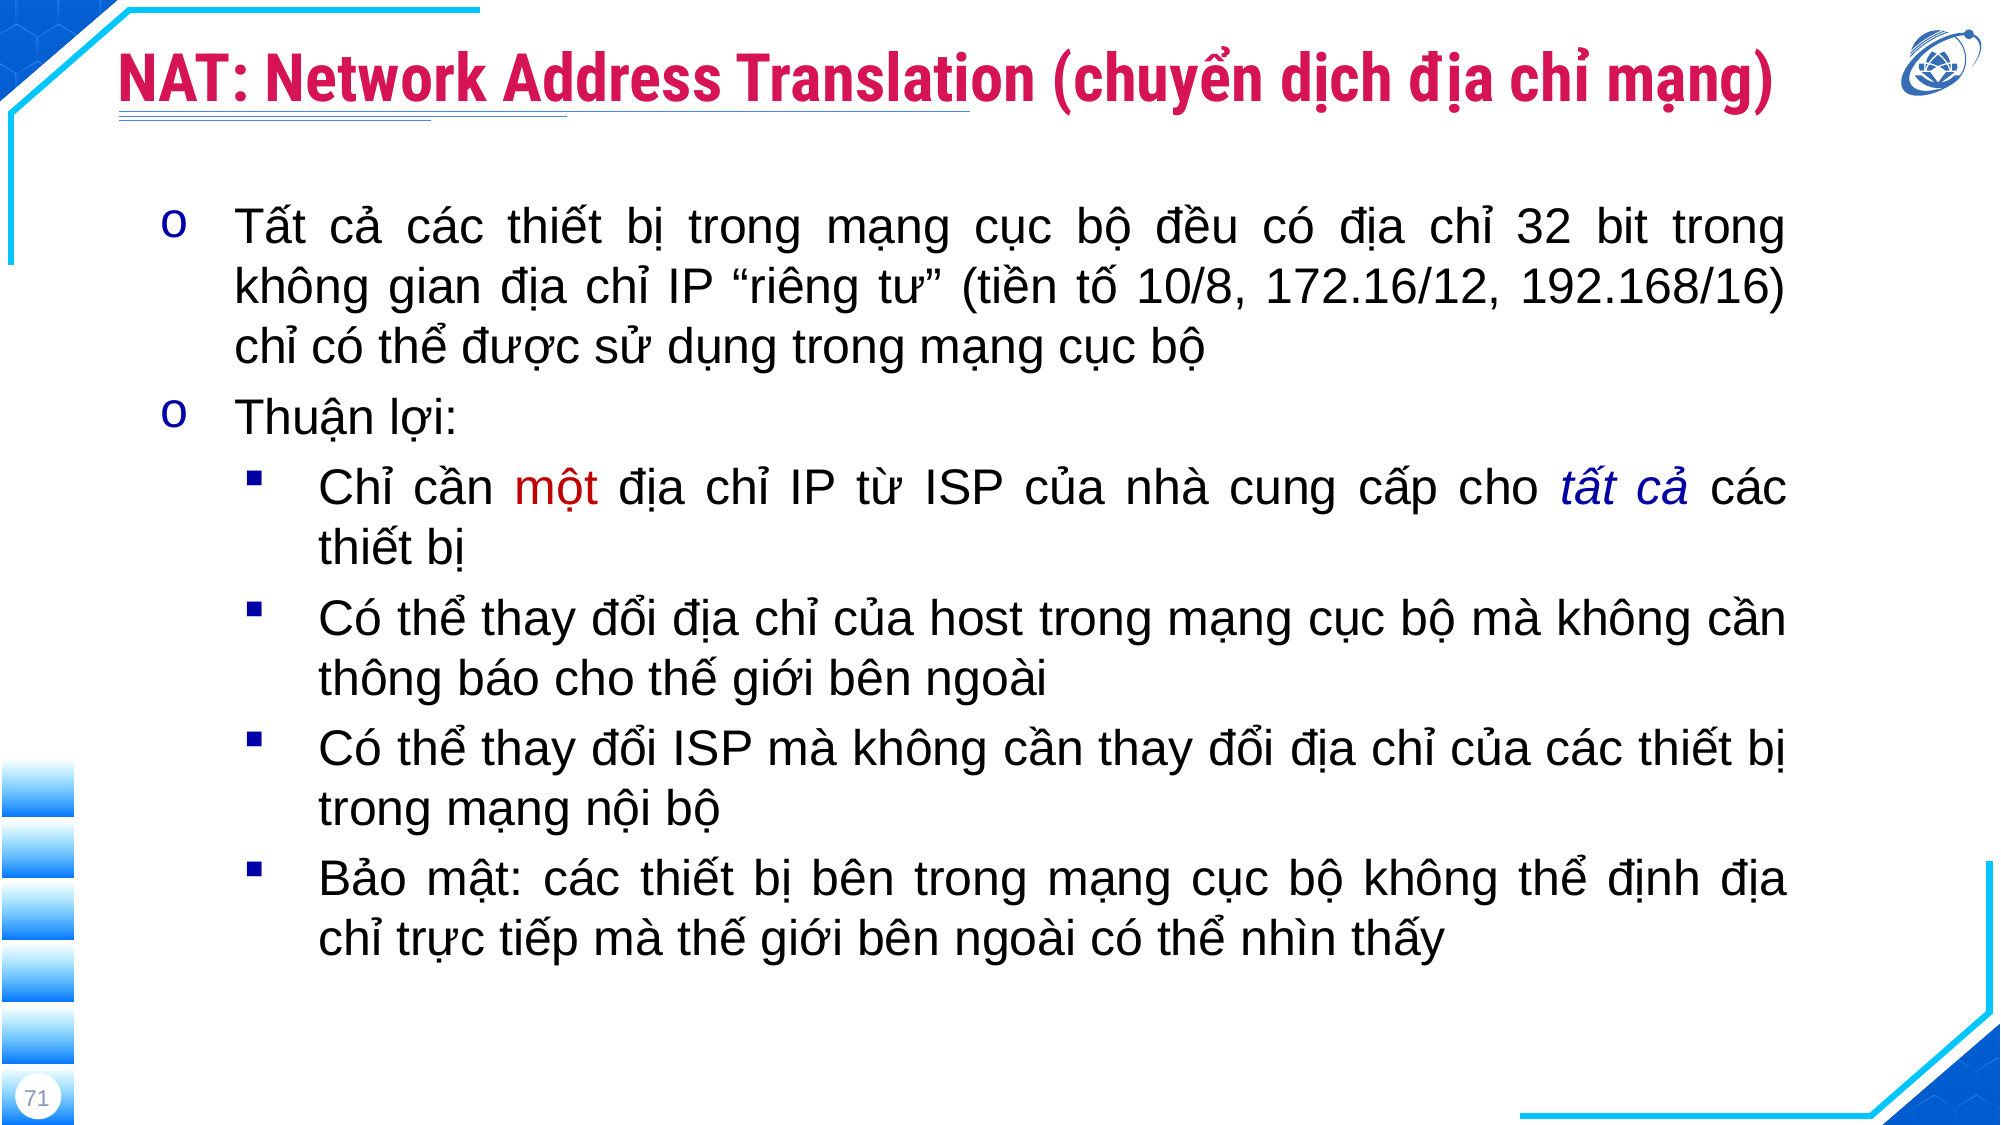

# NAT: Network Address Translation (chuyển dịch địa chỉ mạng)
Tất cả các thiết bị trong mạng cục bộ đều có địa chỉ 32 bit trong không gian địa chỉ IP “riêng tư” (tiền tố 10/8, 172.16/12, 192.168/16) chỉ có thể được sử dụng trong mạng cục bộ
Thuận lợi:
Chỉ cần một địa chỉ IP từ ISP của nhà cung cấp cho tất cả các thiết bị
Có thể thay đổi địa chỉ của host trong mạng cục bộ mà không cần thông báo cho thế giới bên ngoài
Có thể thay đổi ISP mà không cần thay đổi địa chỉ của các thiết bị trong mạng nội bộ
Bảo mật: các thiết bị bên trong mạng cục bộ không thể định địa chỉ trực tiếp mà thế giới bên ngoài có thể nhìn thấy

71